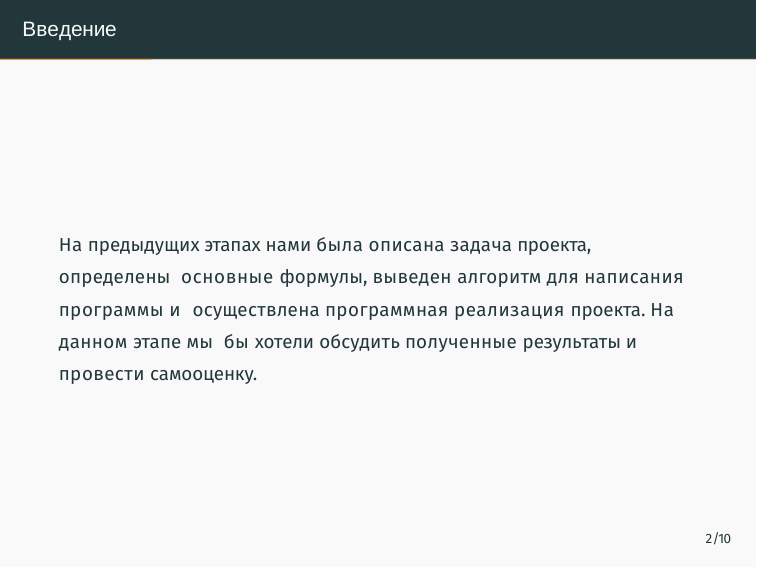

# Введение

На предыдущих этапах нами была описана задача проекта, определены  основные формулы, выведен алгоритм для написания программы и  осуществлена программная реализация проекта. На данном этапе мы  бы хотели обсудить полученные результаты и провести самооценку.
2/10